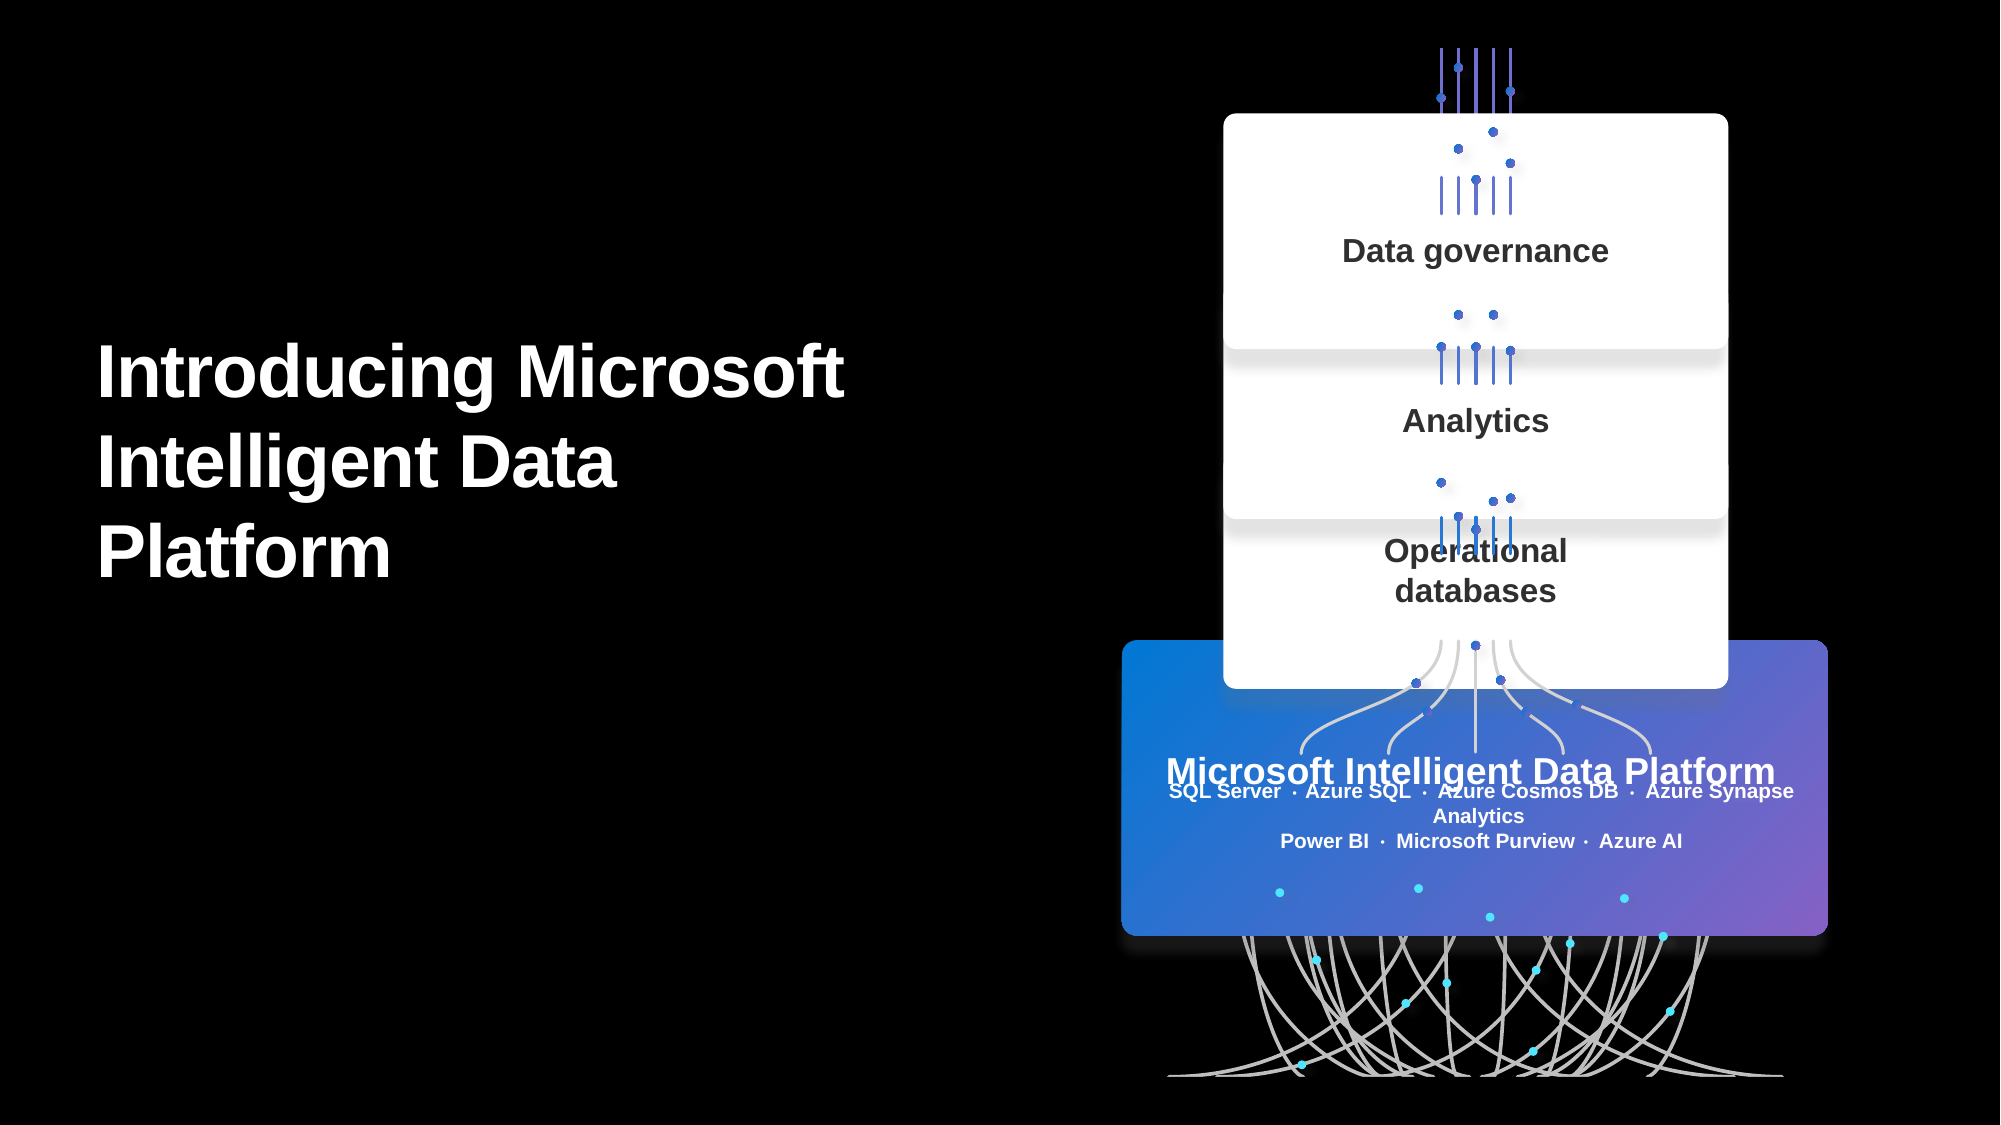

2
Microsoft Cloud
Dynamics 365  •  Microsoft 365
Power Platform
Transform with the Microsoft Cloud

3

Data governance
2

# Introducing Microsoft Intelligent Data Platform

Analytics
1

Operational databases
2

Microsoft Intelligent Data Platform
SQL Server  •  Azure SQL  •  Azure Cosmos DB  •  Azure Synapse Analytics
Power BI  •  Microsoft Purview  •  Azure AI

-One slide for databases, highlighting SQL Server, Azure SQL and Cosmos DB
-One slide for analytics, highlighting Azure Synapse and Power BI
-One slide for governance, highlighting Microsoft Purview